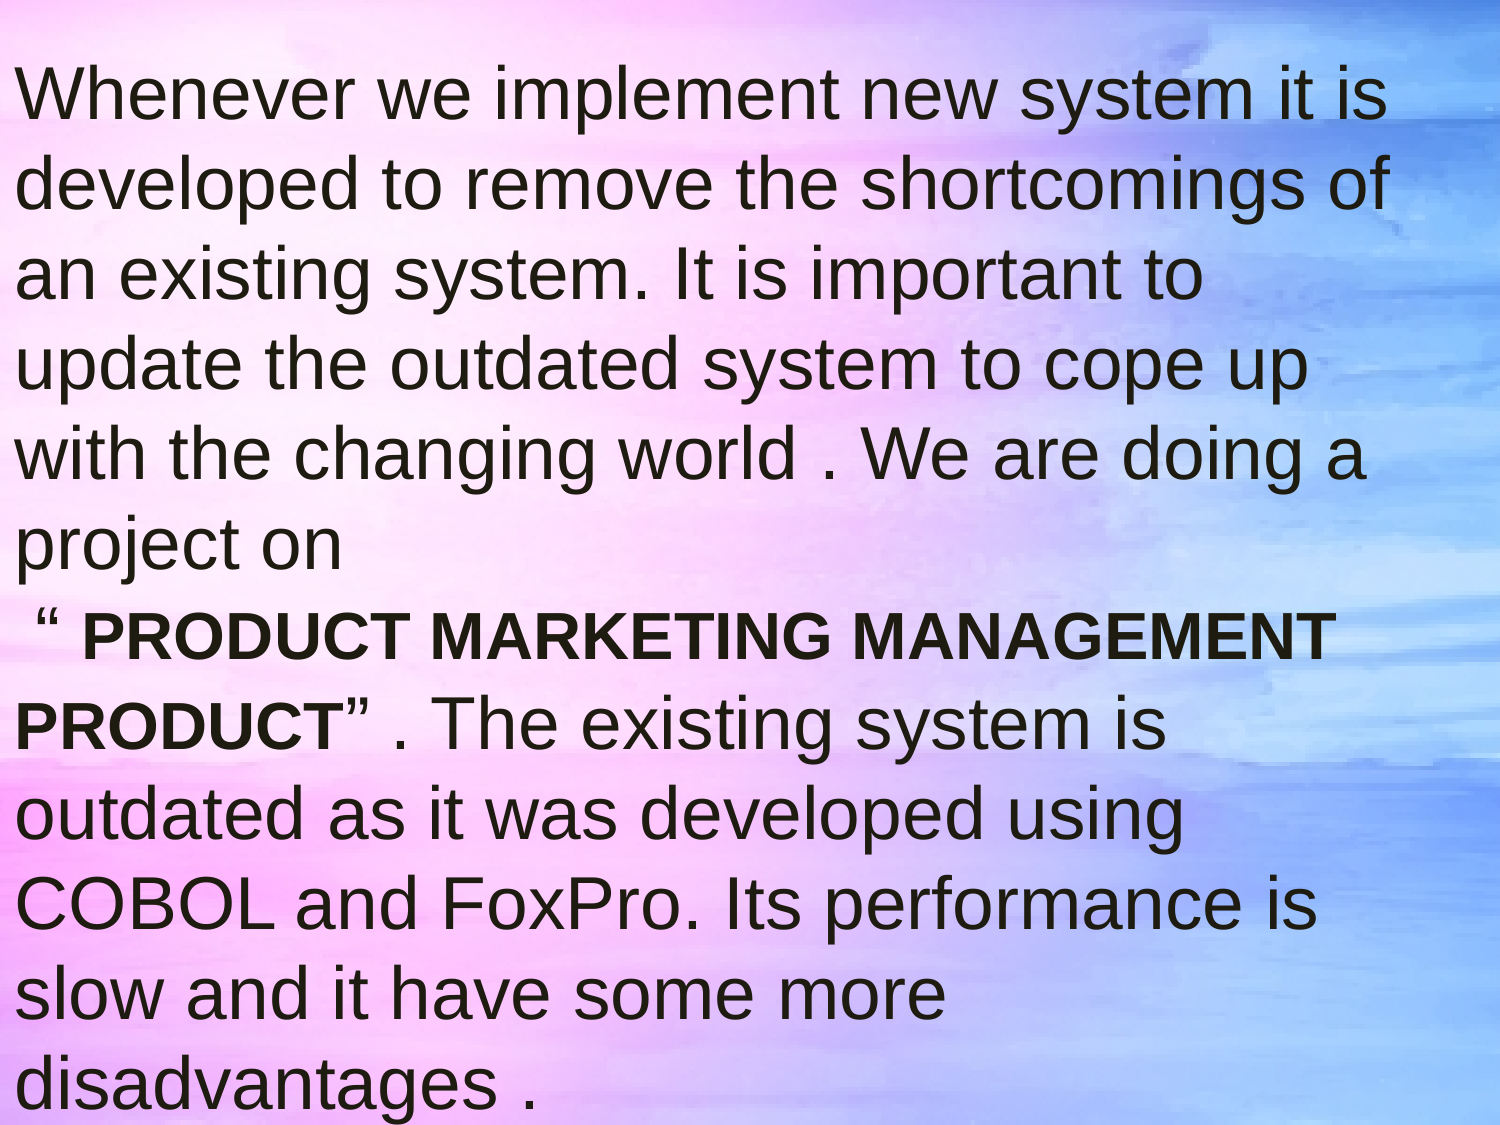

Whenever we implement new system it is developed to remove the shortcomings of an existing system. It is important to update the outdated system to cope up with the changing world . We are doing a project on
 “ PRODUCT MARKETING MANAGEMENT  PRODUCT” . The existing system is outdated as it was developed using COBOL and FoxPro. Its performance is slow and it have some more disadvantages .